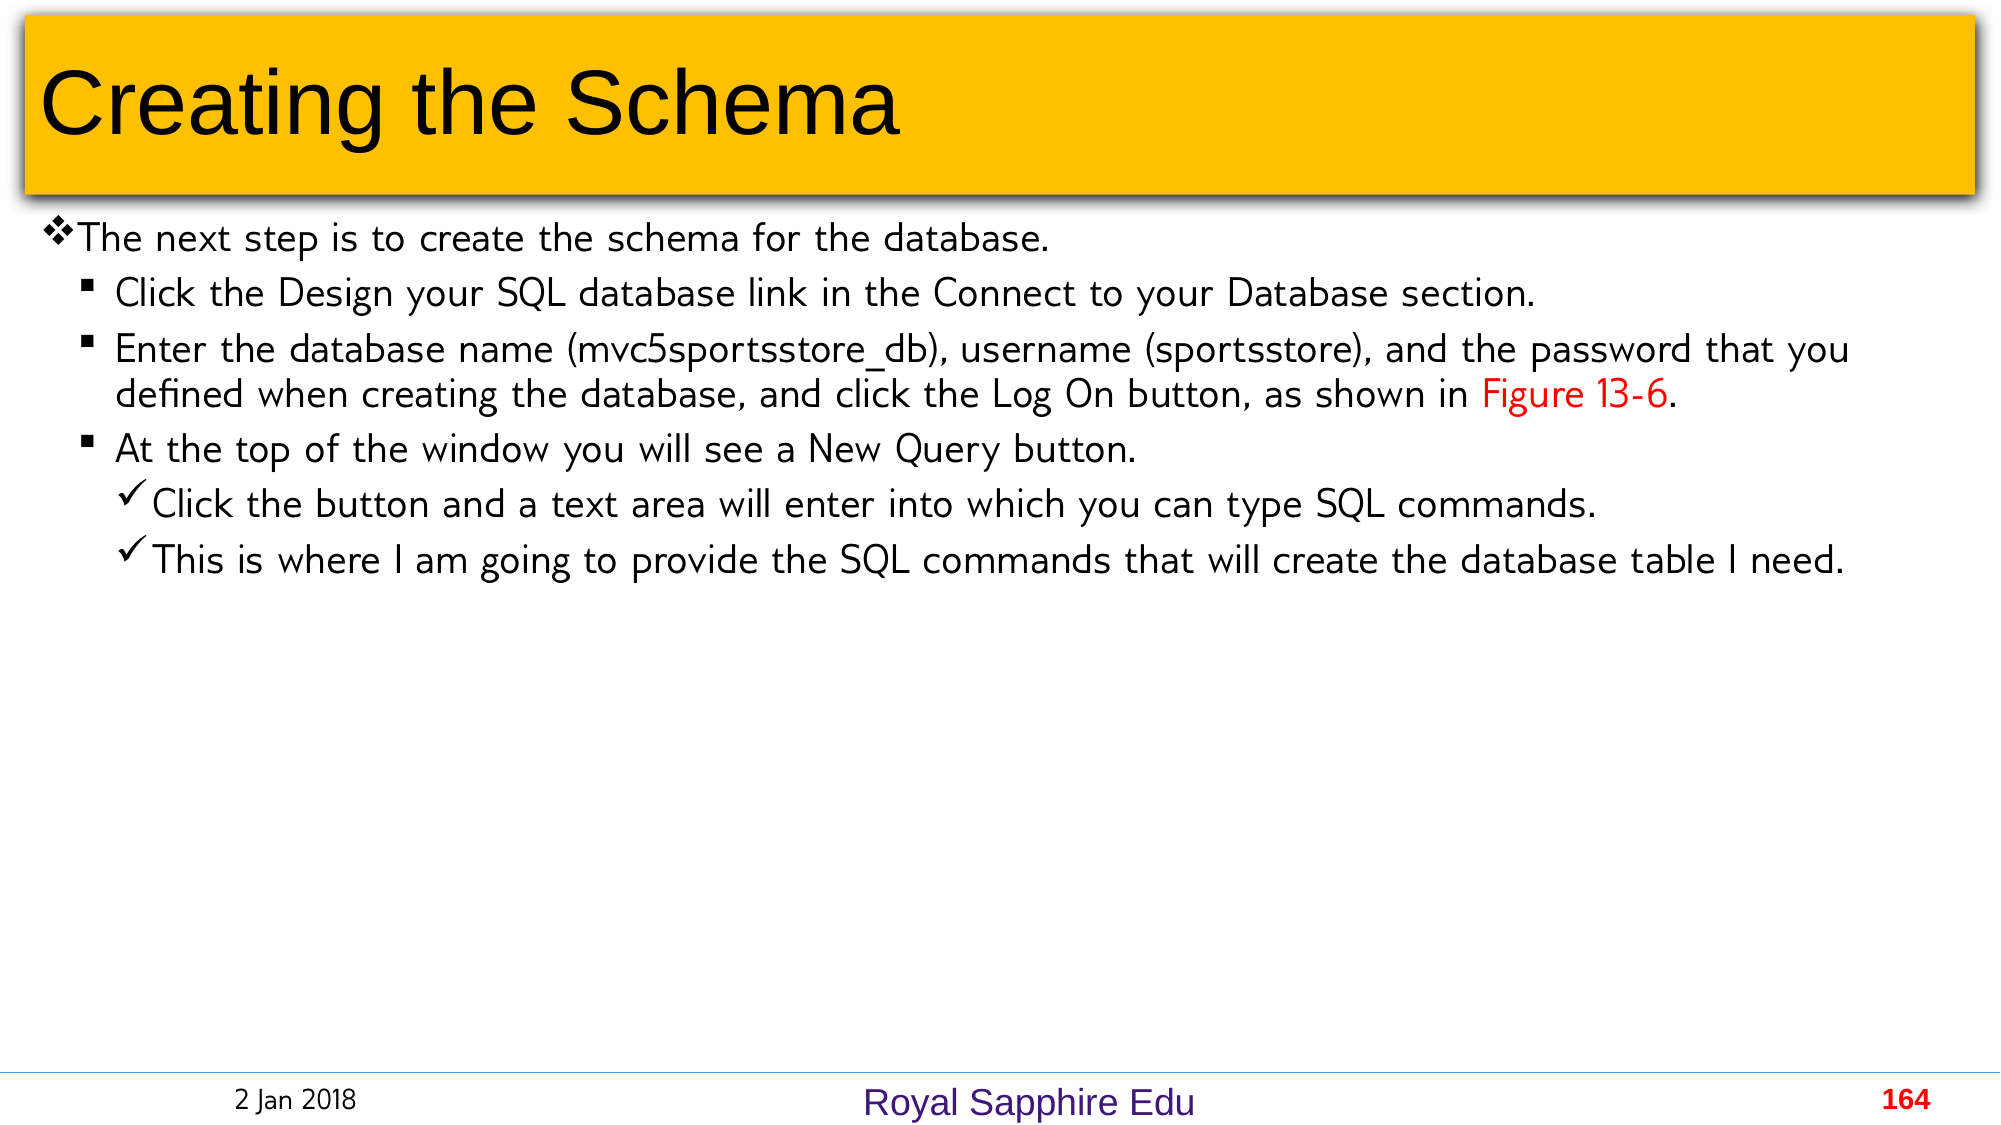

# Creating the Schema
The next step is to create the schema for the database.
Click the Design your SQL database link in the Connect to your Database section.
Enter the database name (mvc5sportsstore_db), username (sportsstore), and the password that you defined when creating the database, and click the Log On button, as shown in Figure 13-6.
At the top of the window you will see a New Query button.
Click the button and a text area will enter into which you can type SQL commands.
This is where I am going to provide the SQL commands that will create the database table I need.
2 Jan 2018
164